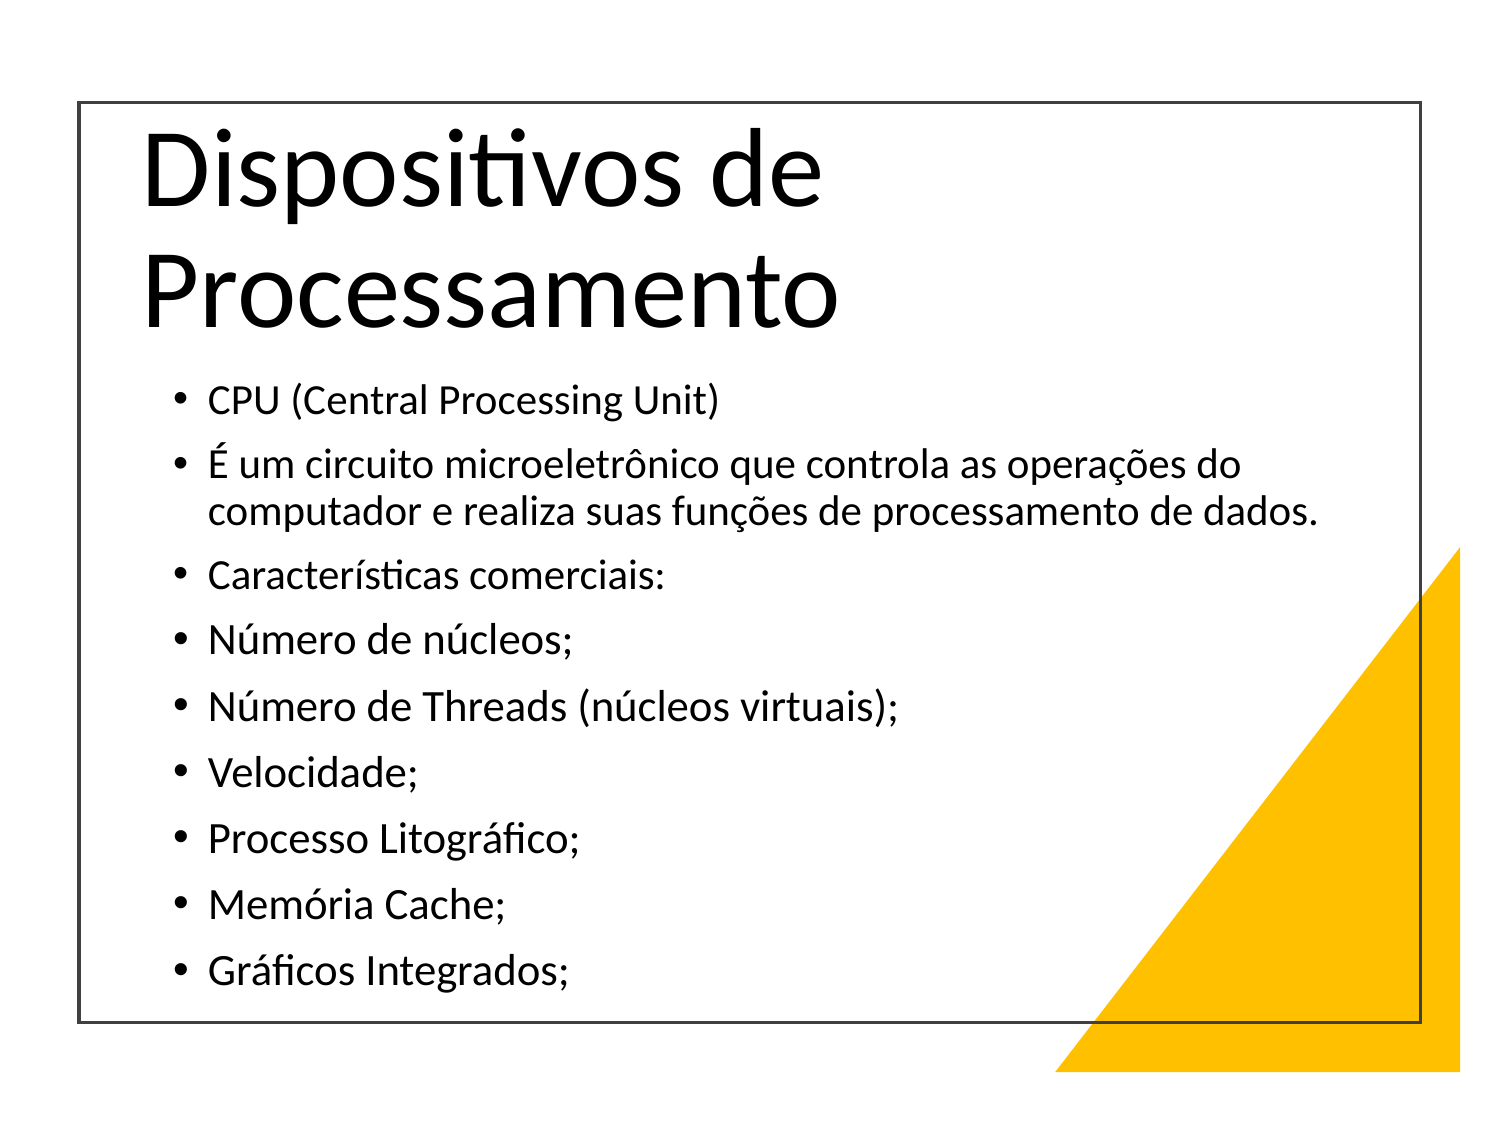

# Dispositivos de Processamento

CPU (Central Processing Unit)
É um circuito microeletrônico que controla as operações do computador e realiza suas funções de processamento de dados.
Características comerciais:
Número de núcleos;
Número de Threads (núcleos virtuais);
Velocidade;
Processo Litográfico;
Memória Cache;
Gráficos Integrados;